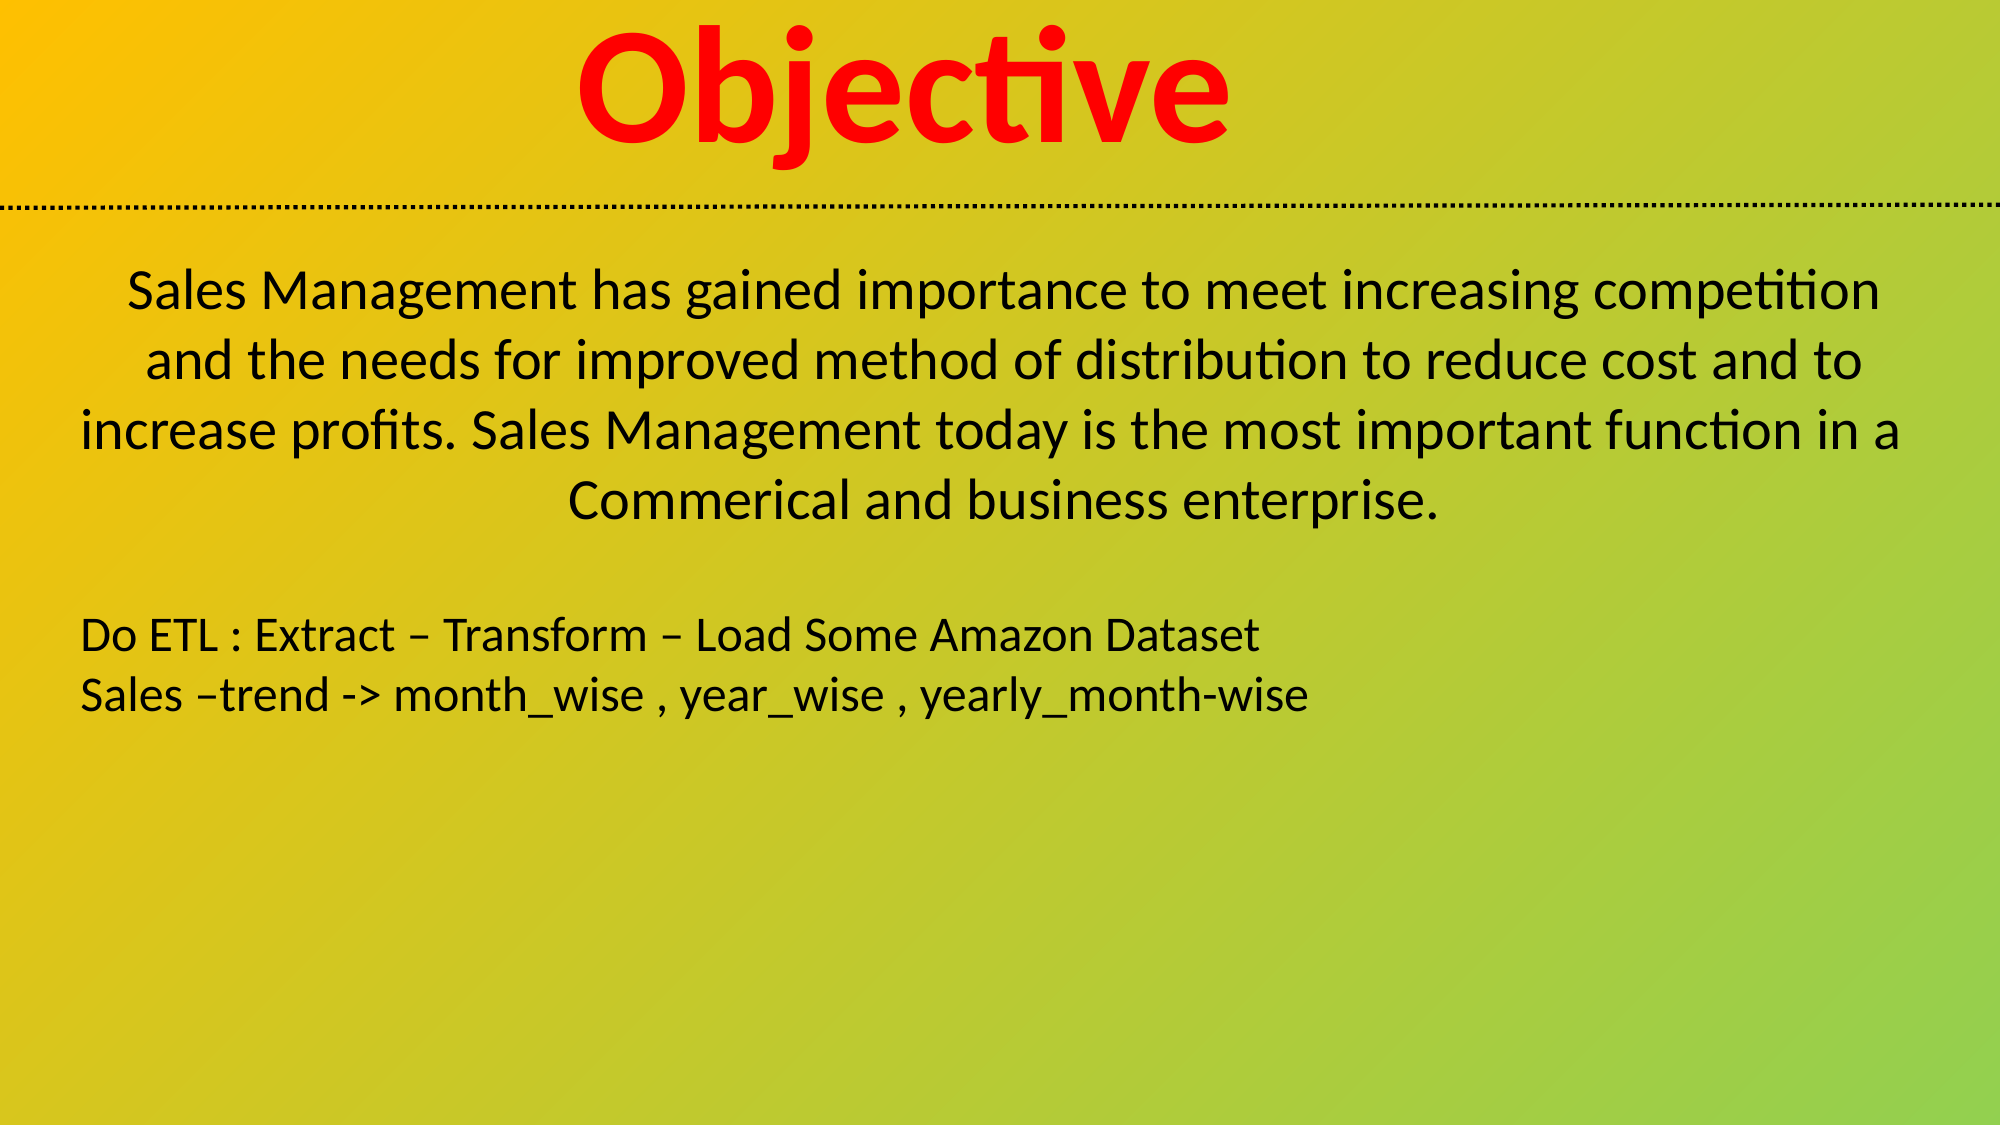

Objective

Sales Management has gained importance to meet increasing competition and the needs for improved method of distribution to reduce cost and to increase profits. Sales Management today is the most important function in a
Commerical and business enterprise.

Do ETL : Extract – Transform – Load Some Amazon Dataset
Sales –trend -> month_wise , year_wise , yearly_month-wise